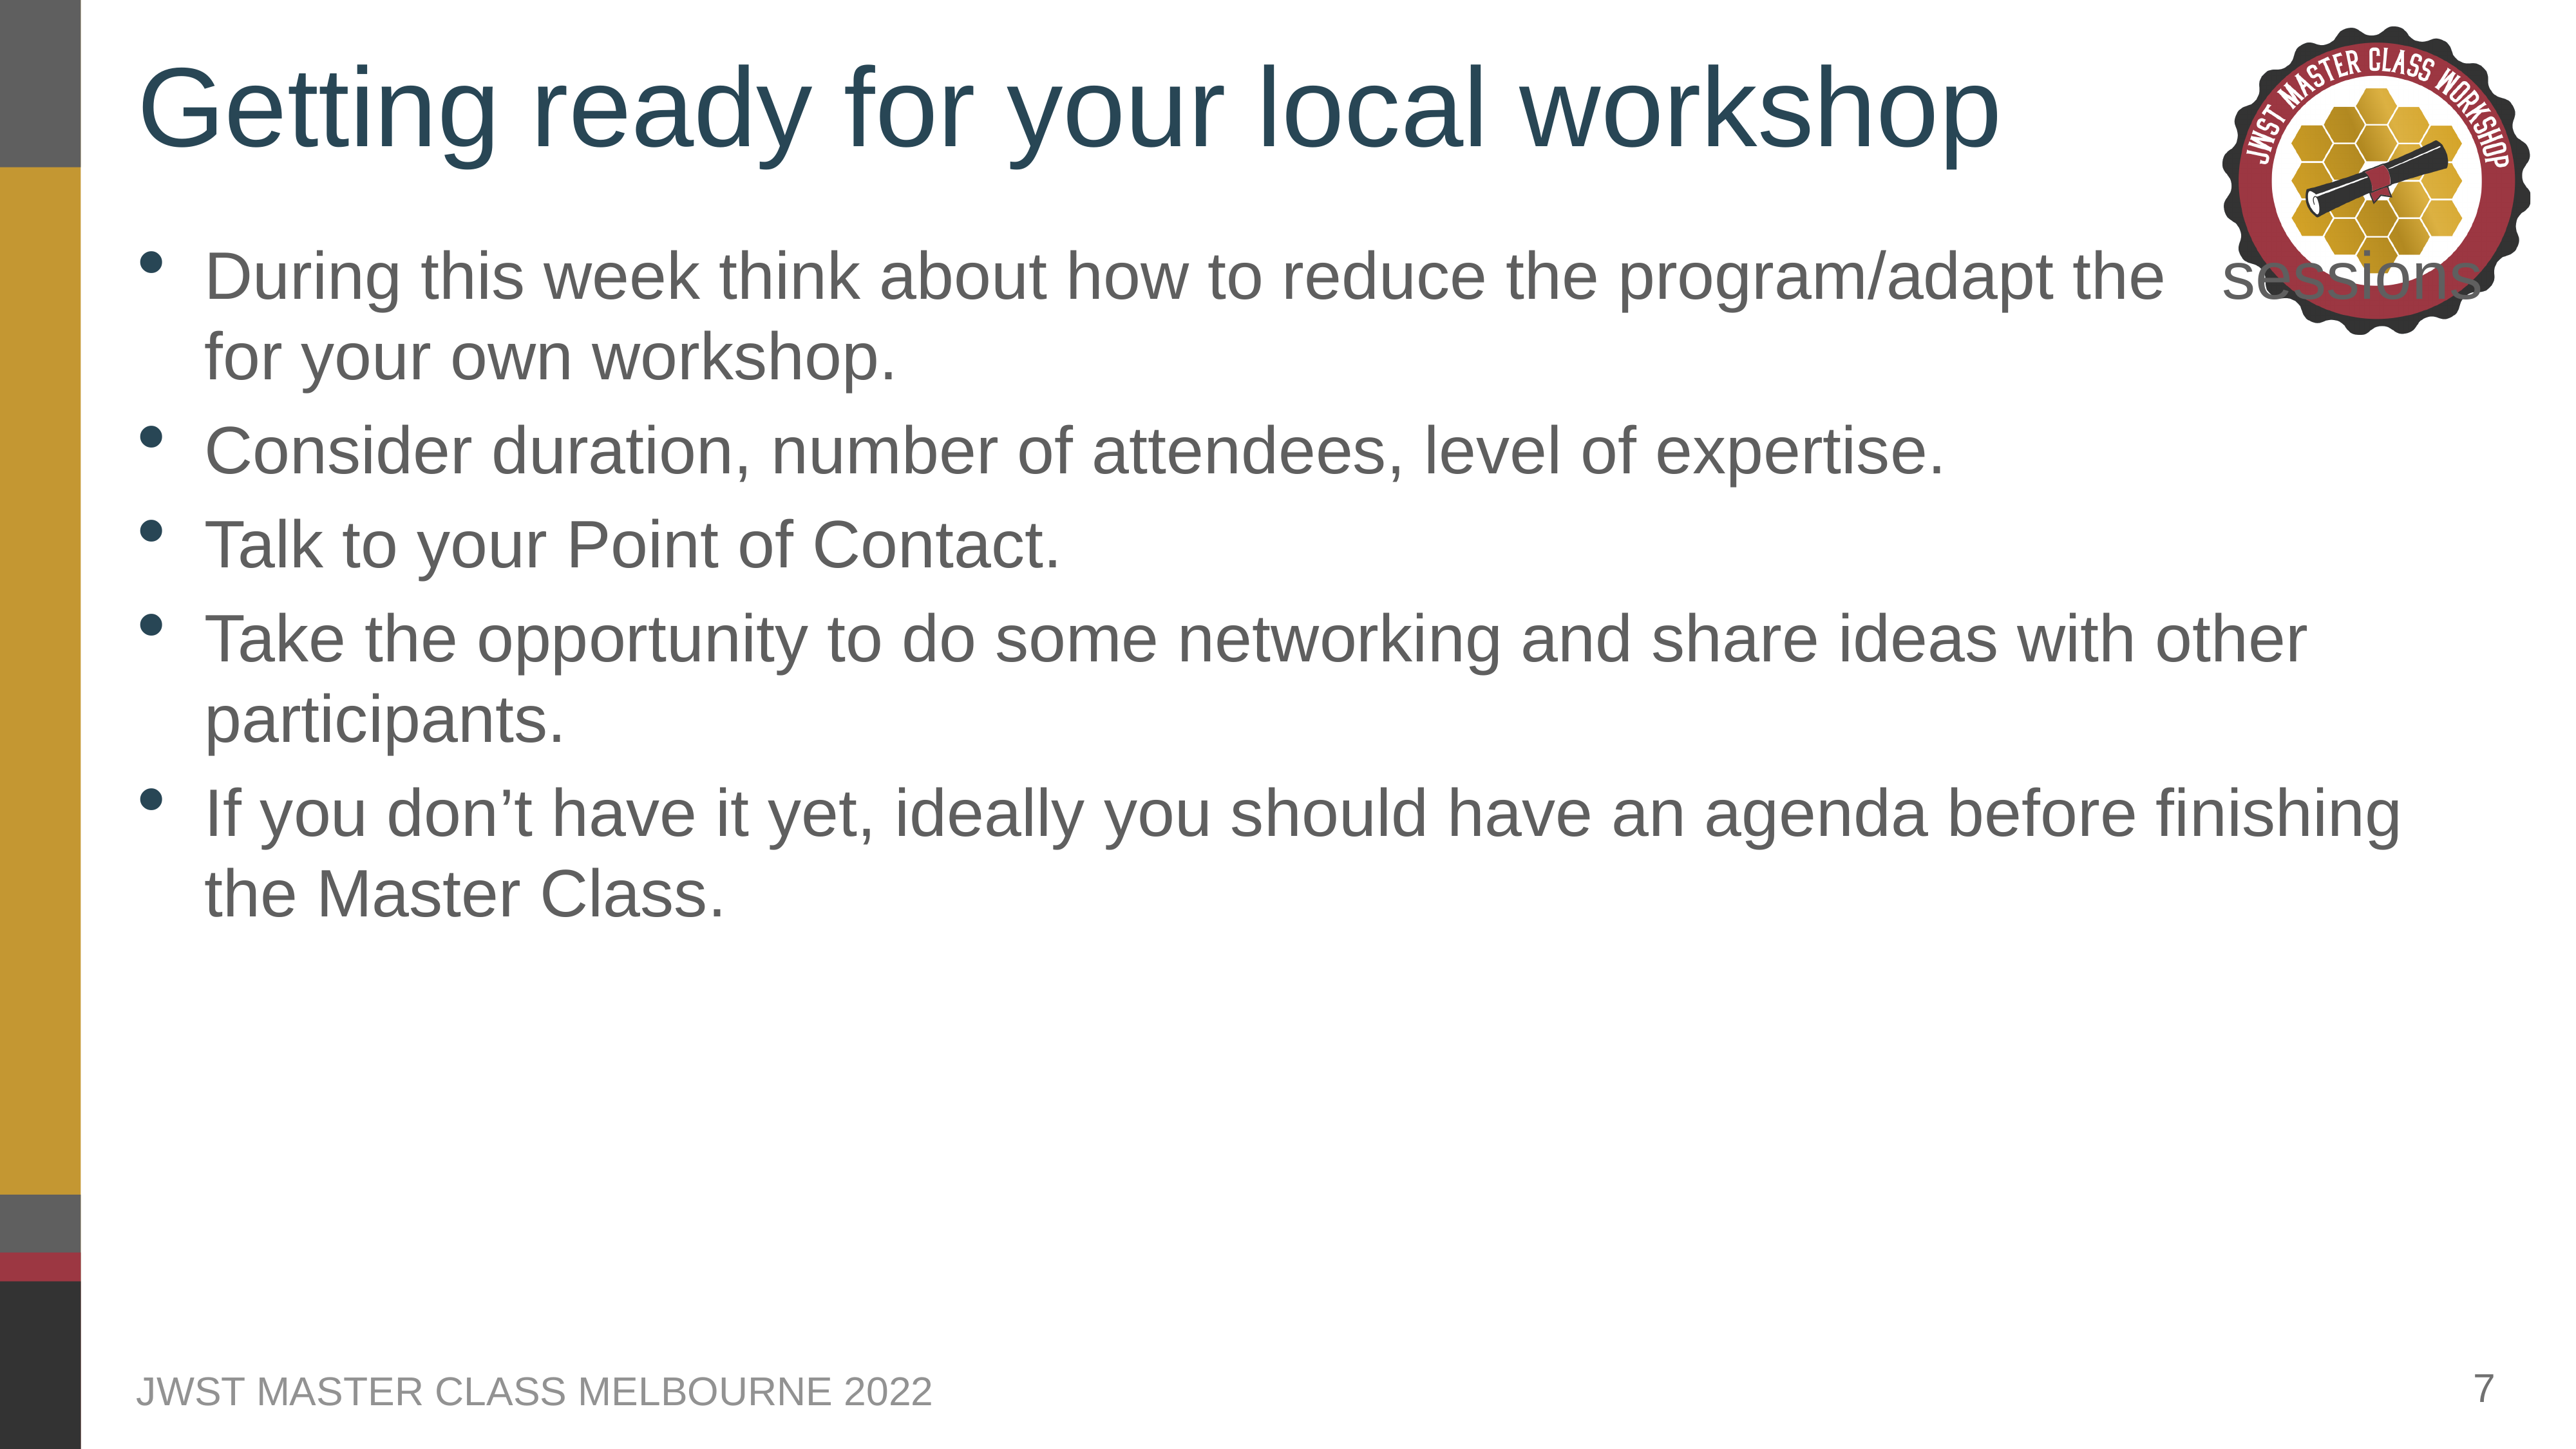

# Getting ready for your local workshop
During this week think about how to reduce the program/adapt the   sessions for your own workshop.
Consider duration, number of attendees, level of expertise.
Talk to your Point of Contact.
Take the opportunity to do some networking and share ideas with other participants.
If you don’t have it yet, ideally you should have an agenda before finishing the Master Class.
7